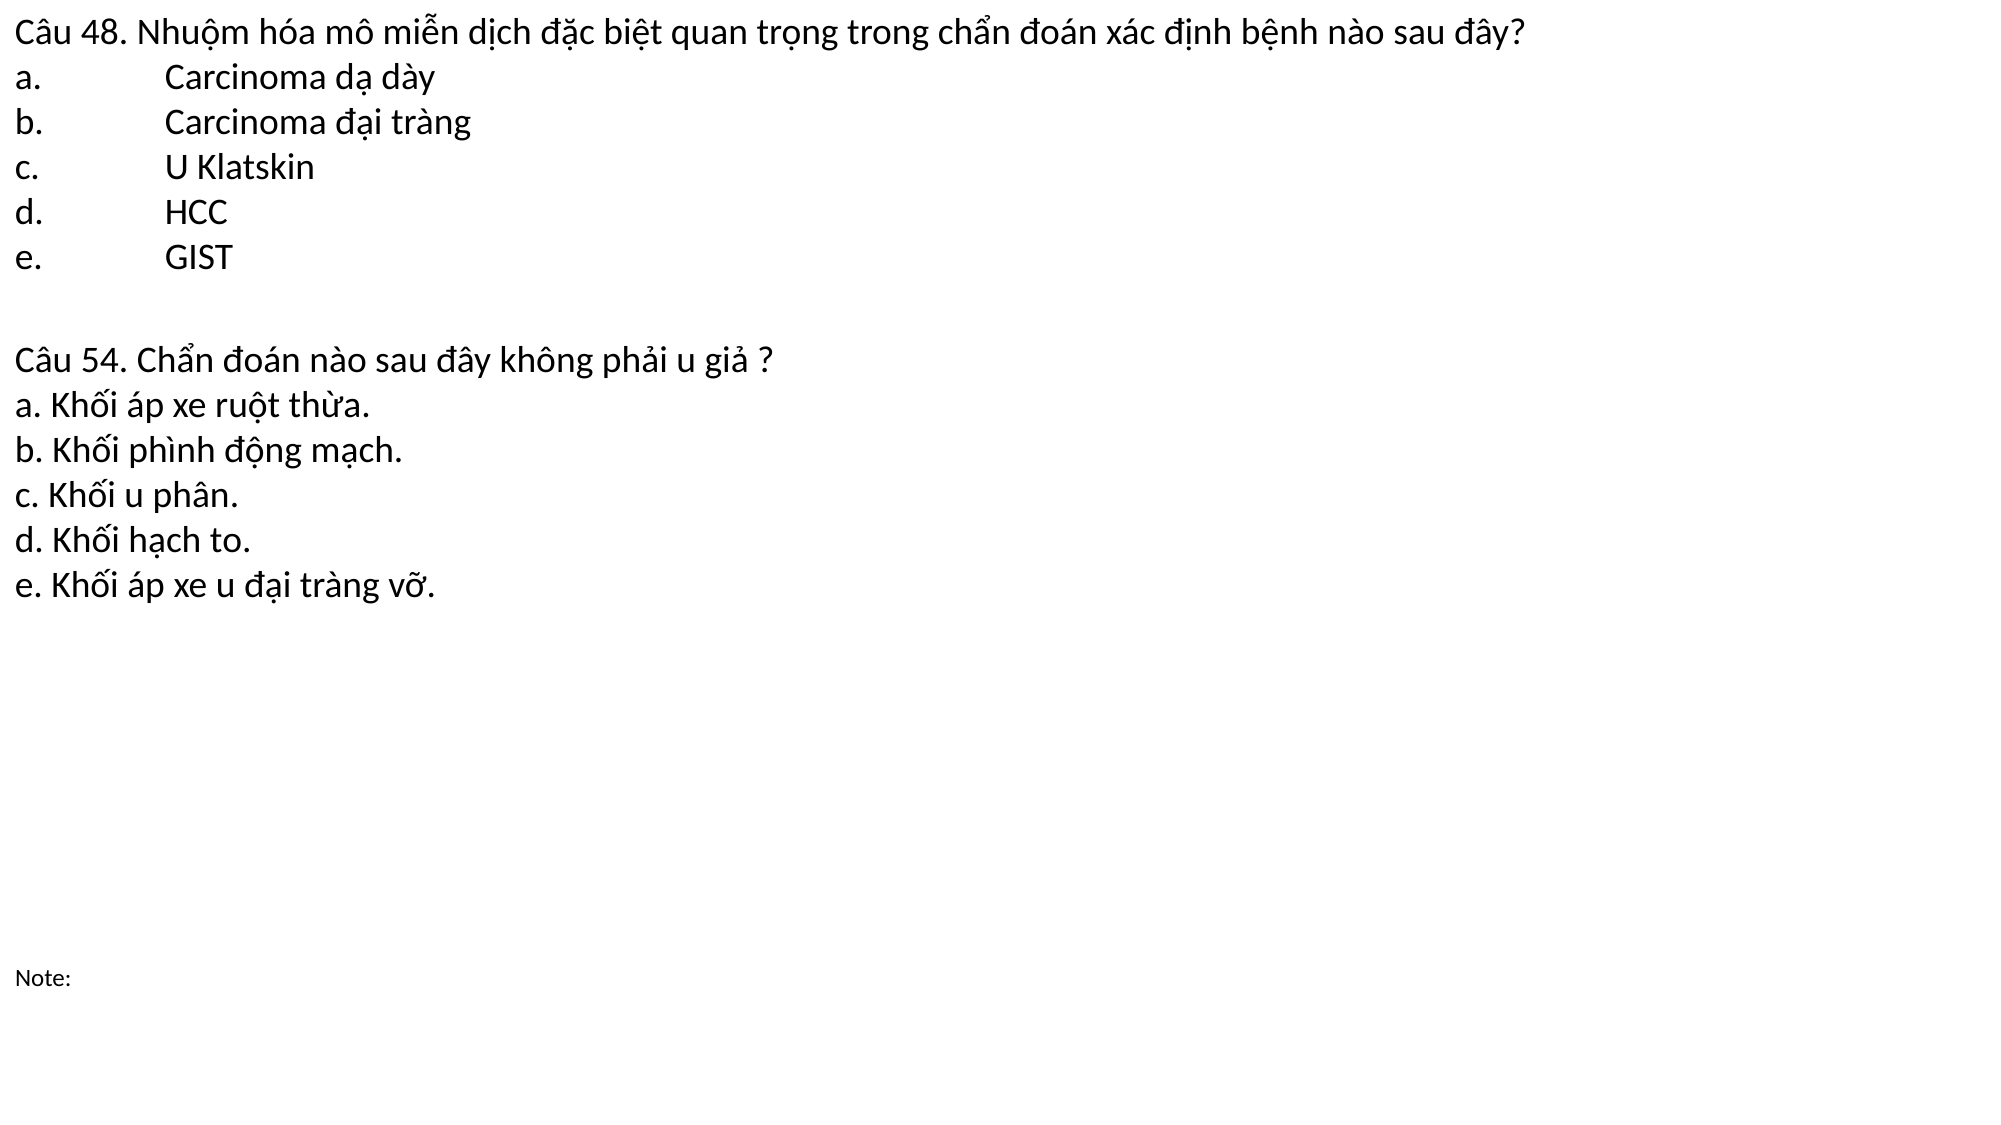

Câu 48. Nhuộm hóa mô miễn dịch đặc biệt quan trọng trong chẩn đoán xác định bệnh nào sau đây?
a.	Carcinoma dạ dày
b.	Carcinoma đại tràng
c.	U Klatskin
d.	HCC
e.	GIST
Câu 54. Chẩn đoán nào sau đây không phải u giả ?
a. Khối áp xe ruột thừa.
b. Khối phình động mạch.
c. Khối u phân.
d. Khối hạch to.
e. Khối áp xe u đại tràng vỡ.
# Note: